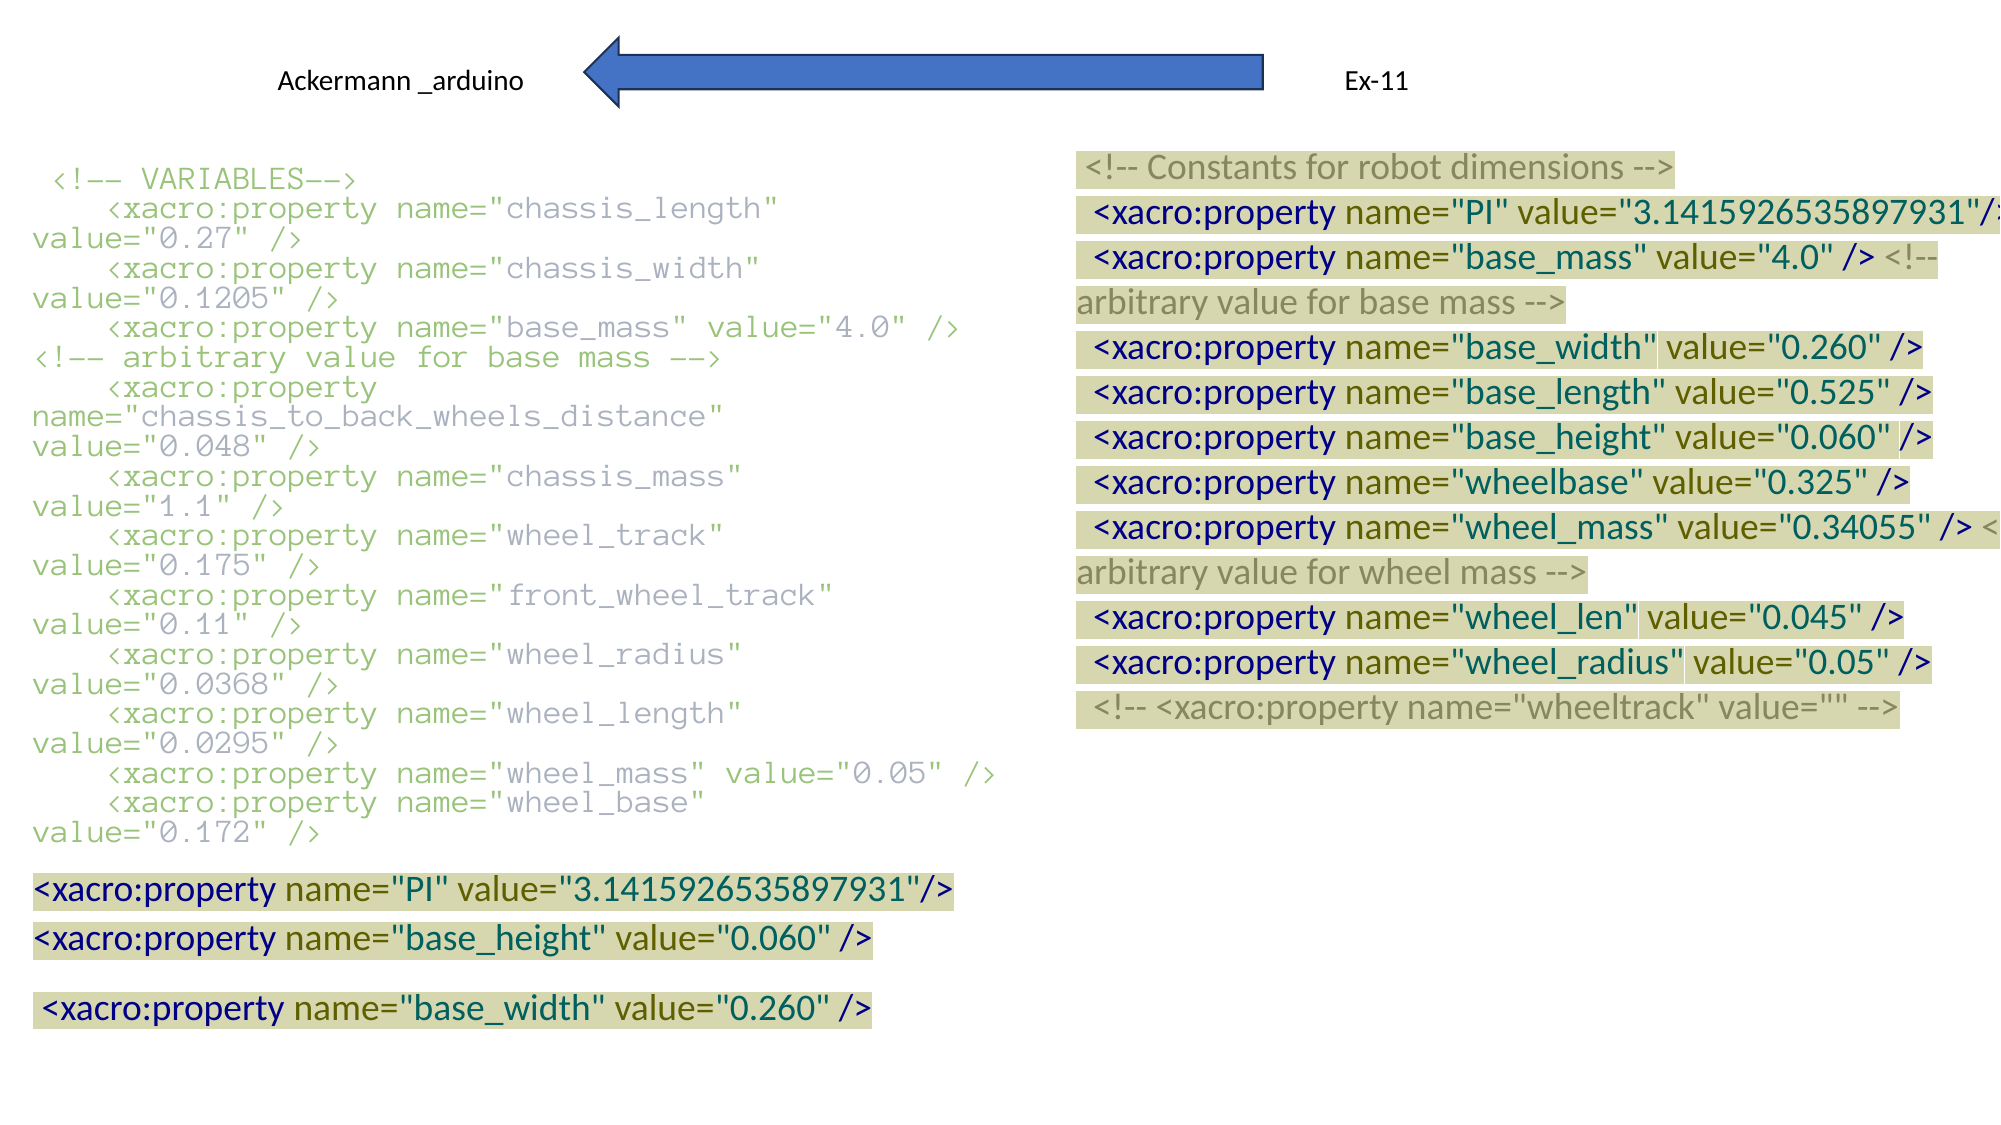

Ex-11
Ackermann _arduino
 <!-- Constants for robot dimensions -->
  <xacro:property name="PI" value="3.1415926535897931"/>
  <xacro:property name="base_mass" value="4.0" /> <!-- arbitrary value for base mass -->
  <xacro:property name="base_width" value="0.260" />
  <xacro:property name="base_length" value="0.525" />
  <xacro:property name="base_height" value="0.060" />
  <xacro:property name="wheelbase" value="0.325" />
  <xacro:property name="wheel_mass" value="0.34055" /> <!-- arbitrary value for wheel mass -->
  <xacro:property name="wheel_len" value="0.045" />
  <xacro:property name="wheel_radius" value="0.05" />
  <!-- <xacro:property name="wheeltrack" value="" -->
 <!-- VARIABLES-->
    <xacro:property name="chassis_length" value="0.27" />
    <xacro:property name="chassis_width" value="0.1205" />
    <xacro:property name="base_mass" value="4.0" /> <!-- arbitrary value for base mass -->
    <xacro:property name="chassis_to_back_wheels_distance" value="0.048" />
    <xacro:property name="chassis_mass" value="1.1" />
    <xacro:property name="wheel_track" value="0.175" />
    <xacro:property name="front_wheel_track" value="0.11" />
    <xacro:property name="wheel_radius" value="0.0368" />
    <xacro:property name="wheel_length" value="0.0295" />
    <xacro:property name="wheel_mass" value="0.05" />
    <xacro:property name="wheel_base" value="0.172" />
<xacro:property name="PI" value="3.1415926535897931"/>
<xacro:property name="base_height" value="0.060" />
 <xacro:property name="base_width" value="0.260" />